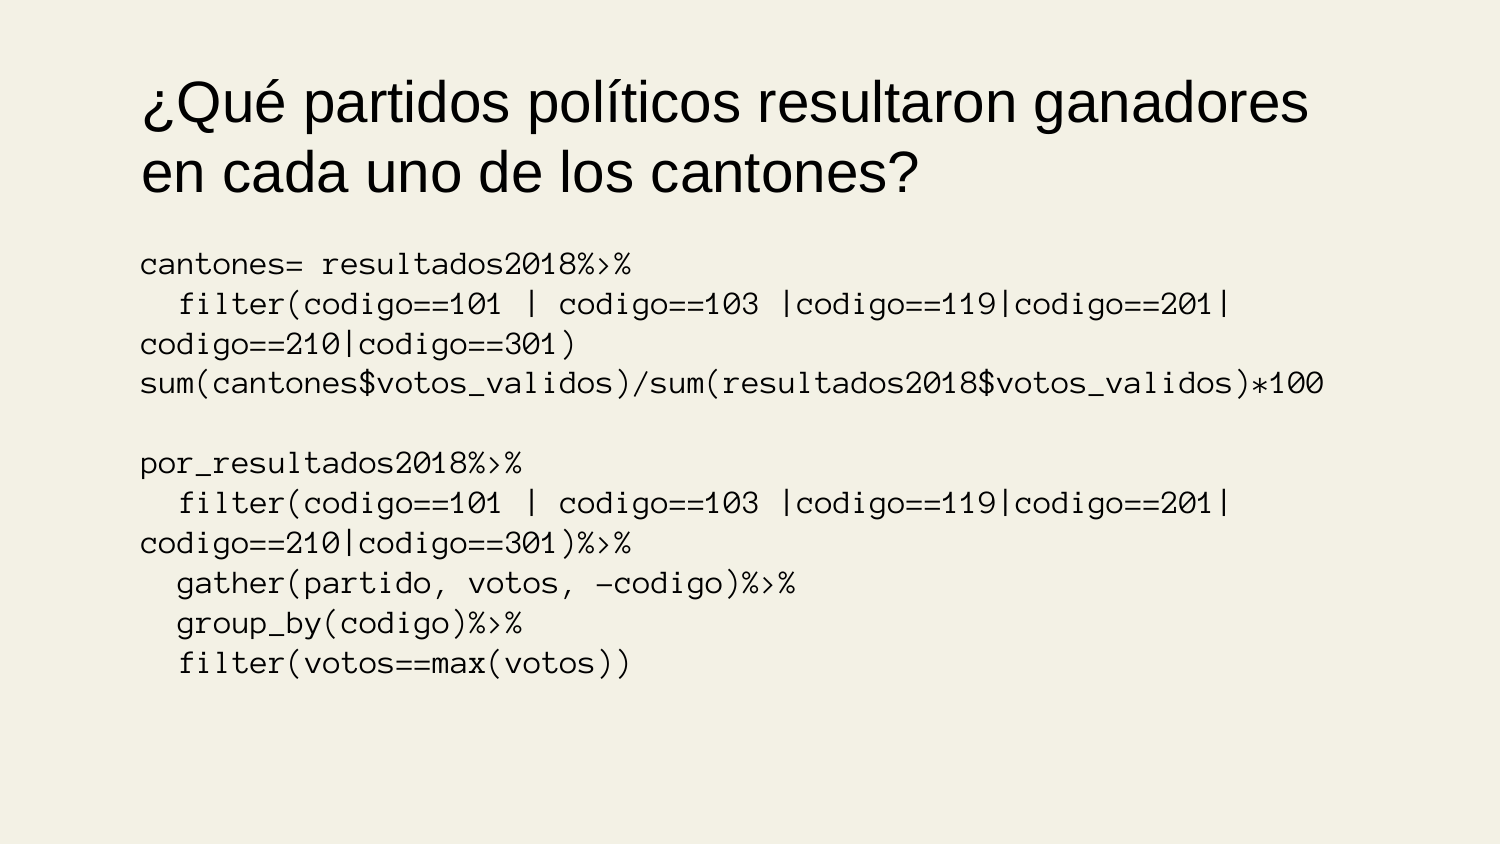

¿Qué partidos políticos resultaron ganadores en cada uno de los cantones?
cantones= resultados2018%>%
  filter(codigo==101 | codigo==103 |codigo==119|codigo==201|codigo==210|codigo==301)
sum(cantones$votos_validos)/sum(resultados2018$votos_validos)*100

por_resultados2018%>%
  filter(codigo==101 | codigo==103 |codigo==119|codigo==201|codigo==210|codigo==301)%>%
  gather(partido, votos, -codigo)%>%
  group_by(codigo)%>%
  filter(votos==max(votos))